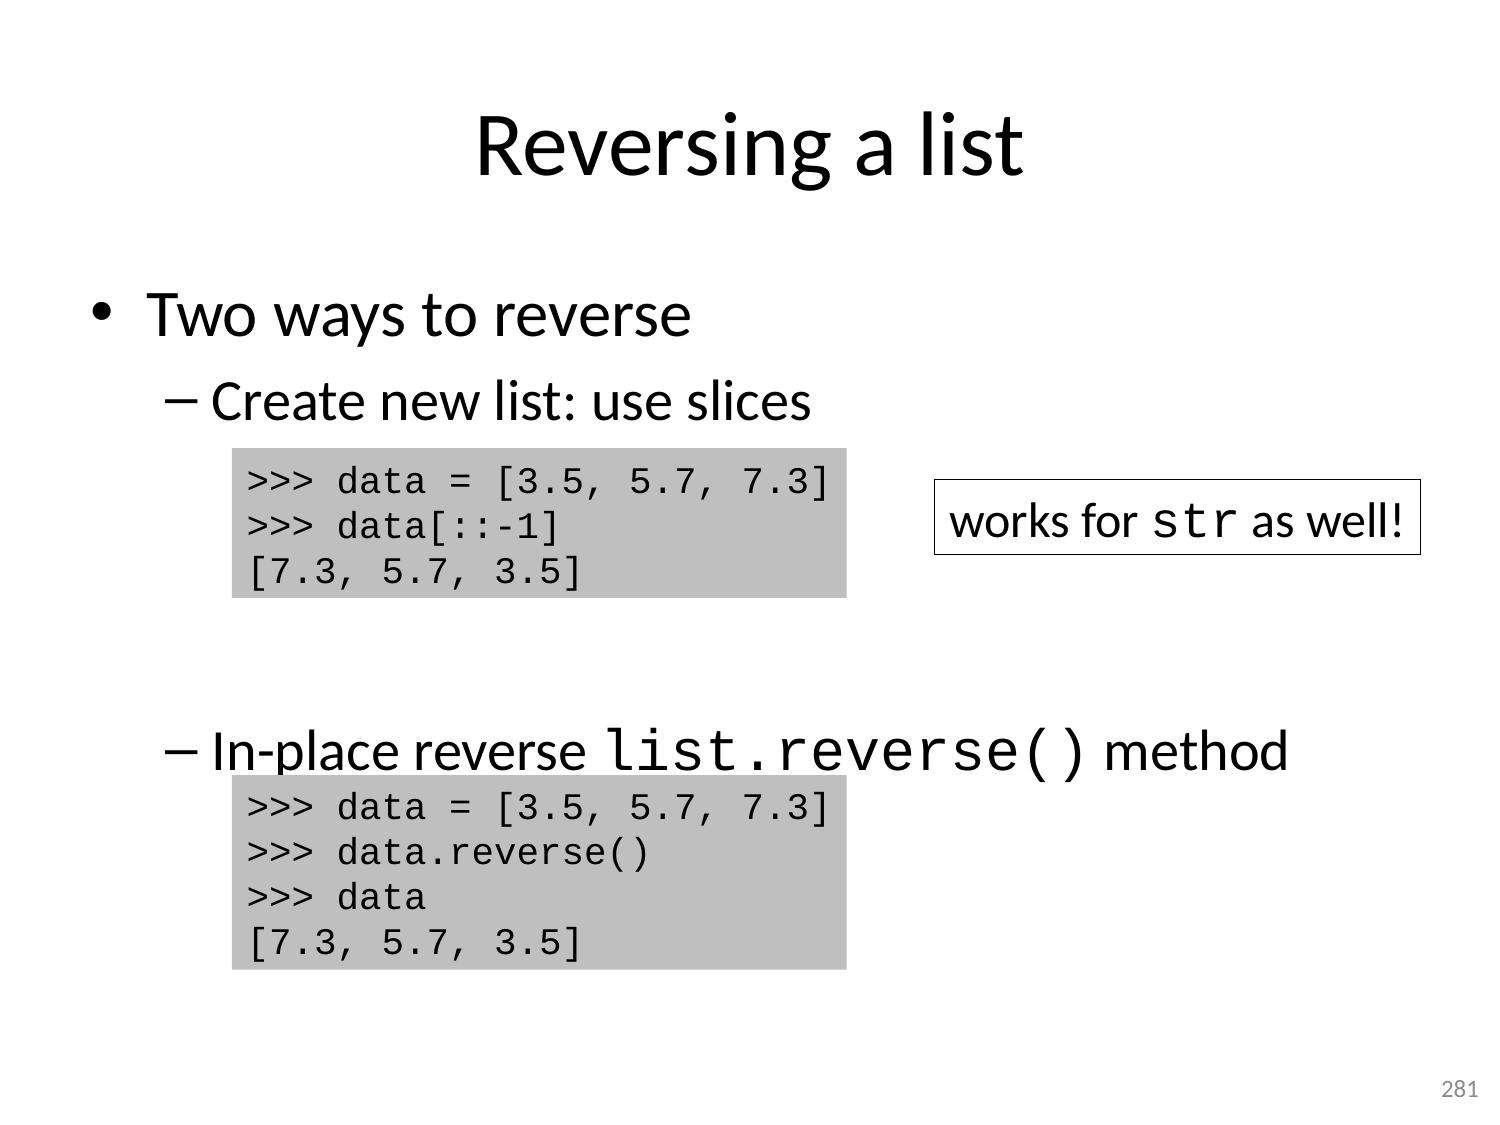

# Reversing a list
Two ways to reverse
Create new list: use slices

In-place reverse list.reverse() method
>>> data = [3.5, 5.7, 7.3]
>>> data[::-1]
[7.3, 5.7, 3.5]
works for str as well!
>>> data = [3.5, 5.7, 7.3]
>>> data.reverse()
>>> data
[7.3, 5.7, 3.5]
281